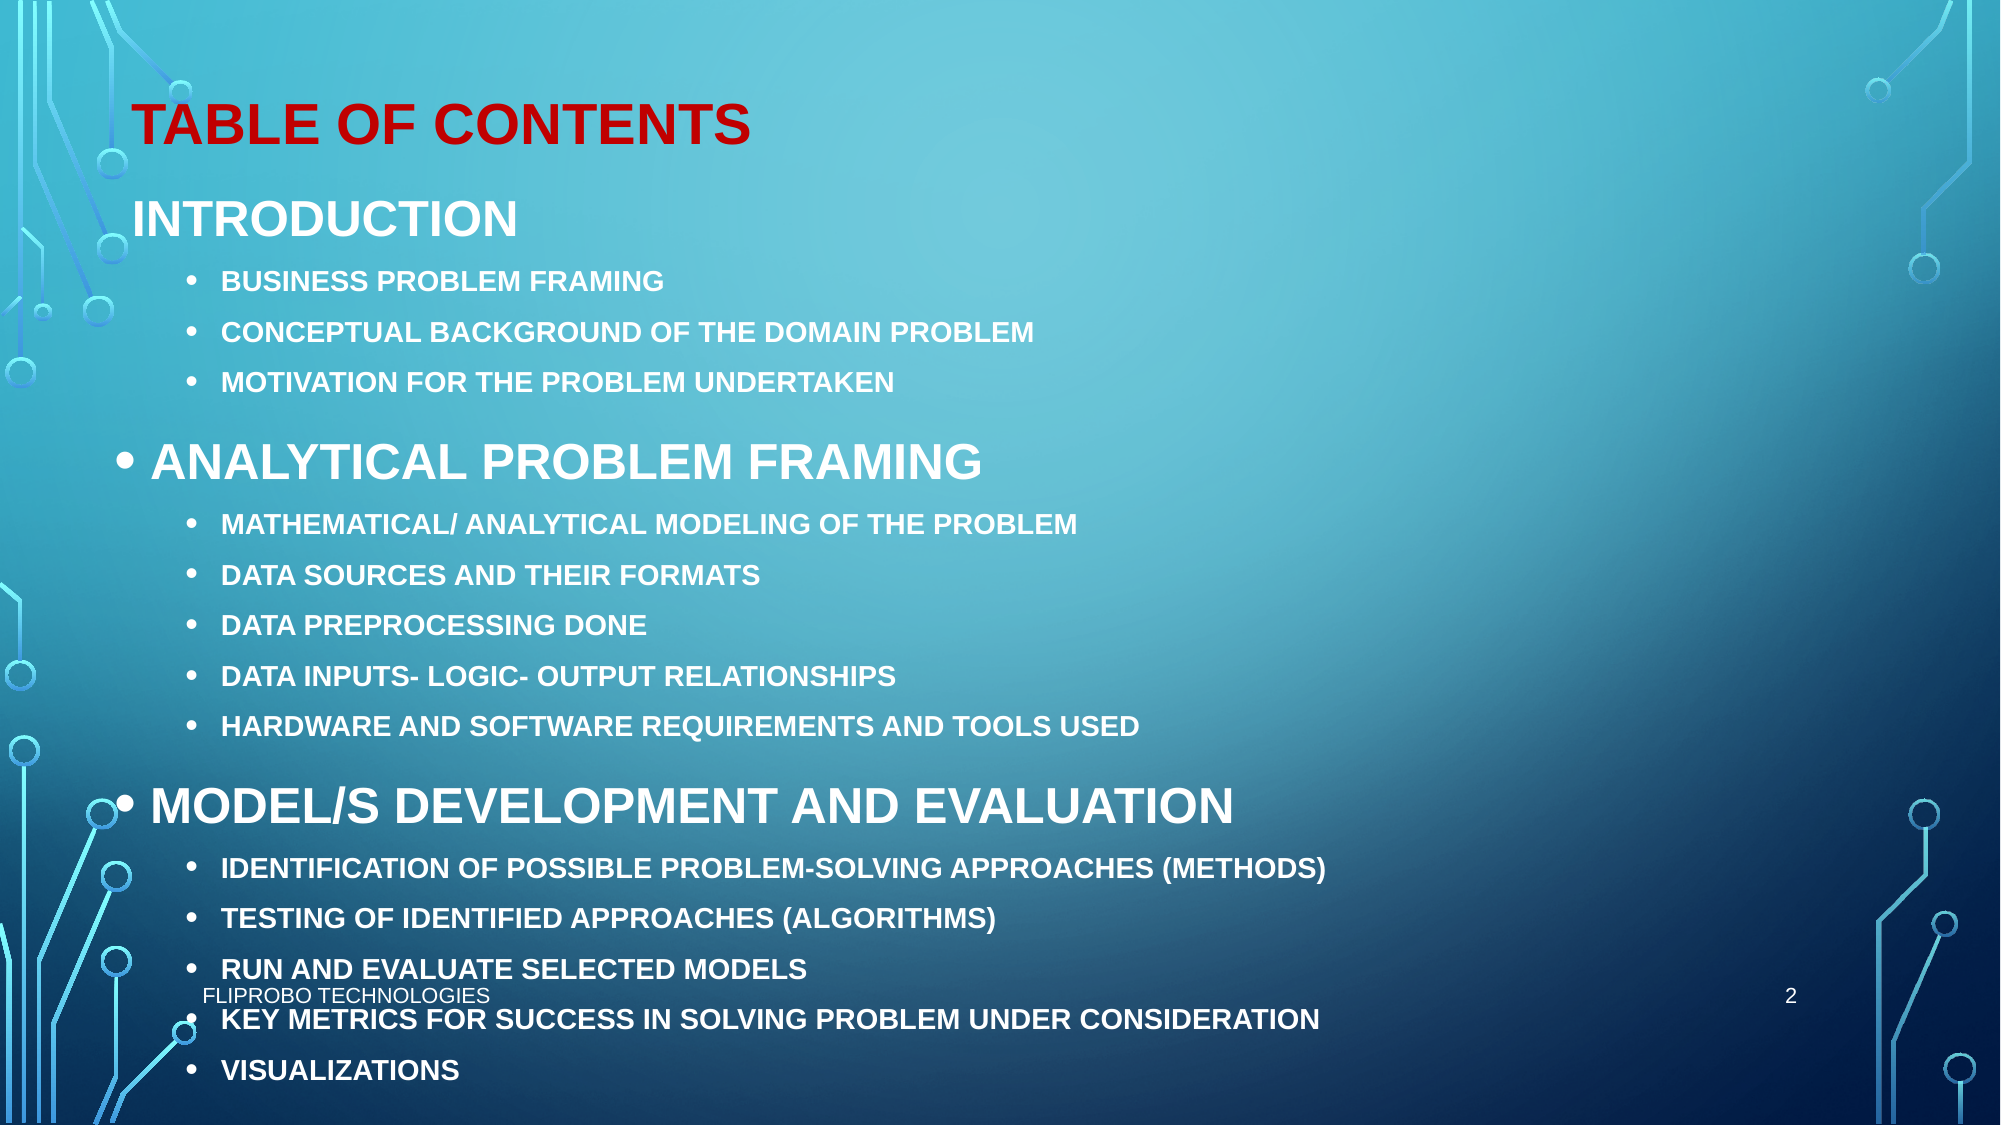

TABLE OF CONTENTS
INTRODUCTION
BUSINESS PROBLEM FRAMING
CONCEPTUAL BACKGROUND OF THE DOMAIN PROBLEM
MOTIVATION FOR THE PROBLEM UNDERTAKEN
ANALYTICAL PROBLEM FRAMING
MATHEMATICAL/ ANALYTICAL MODELING OF THE PROBLEM
DATA SOURCES AND THEIR FORMATS
DATA PREPROCESSING DONE
DATA INPUTS- LOGIC- OUTPUT RELATIONSHIPS
HARDWARE AND SOFTWARE REQUIREMENTS AND TOOLS USED
MODEL/S DEVELOPMENT AND EVALUATION
IDENTIFICATION OF POSSIBLE PROBLEM-SOLVING APPROACHES (METHODS)
TESTING OF IDENTIFIED APPROACHES (ALGORITHMS)
RUN AND EVALUATE SELECTED MODELS
KEY METRICS FOR SUCCESS IN SOLVING PROBLEM UNDER CONSIDERATION
VISUALIZATIONS
2
FLIPROBO TECHNOLOGIES